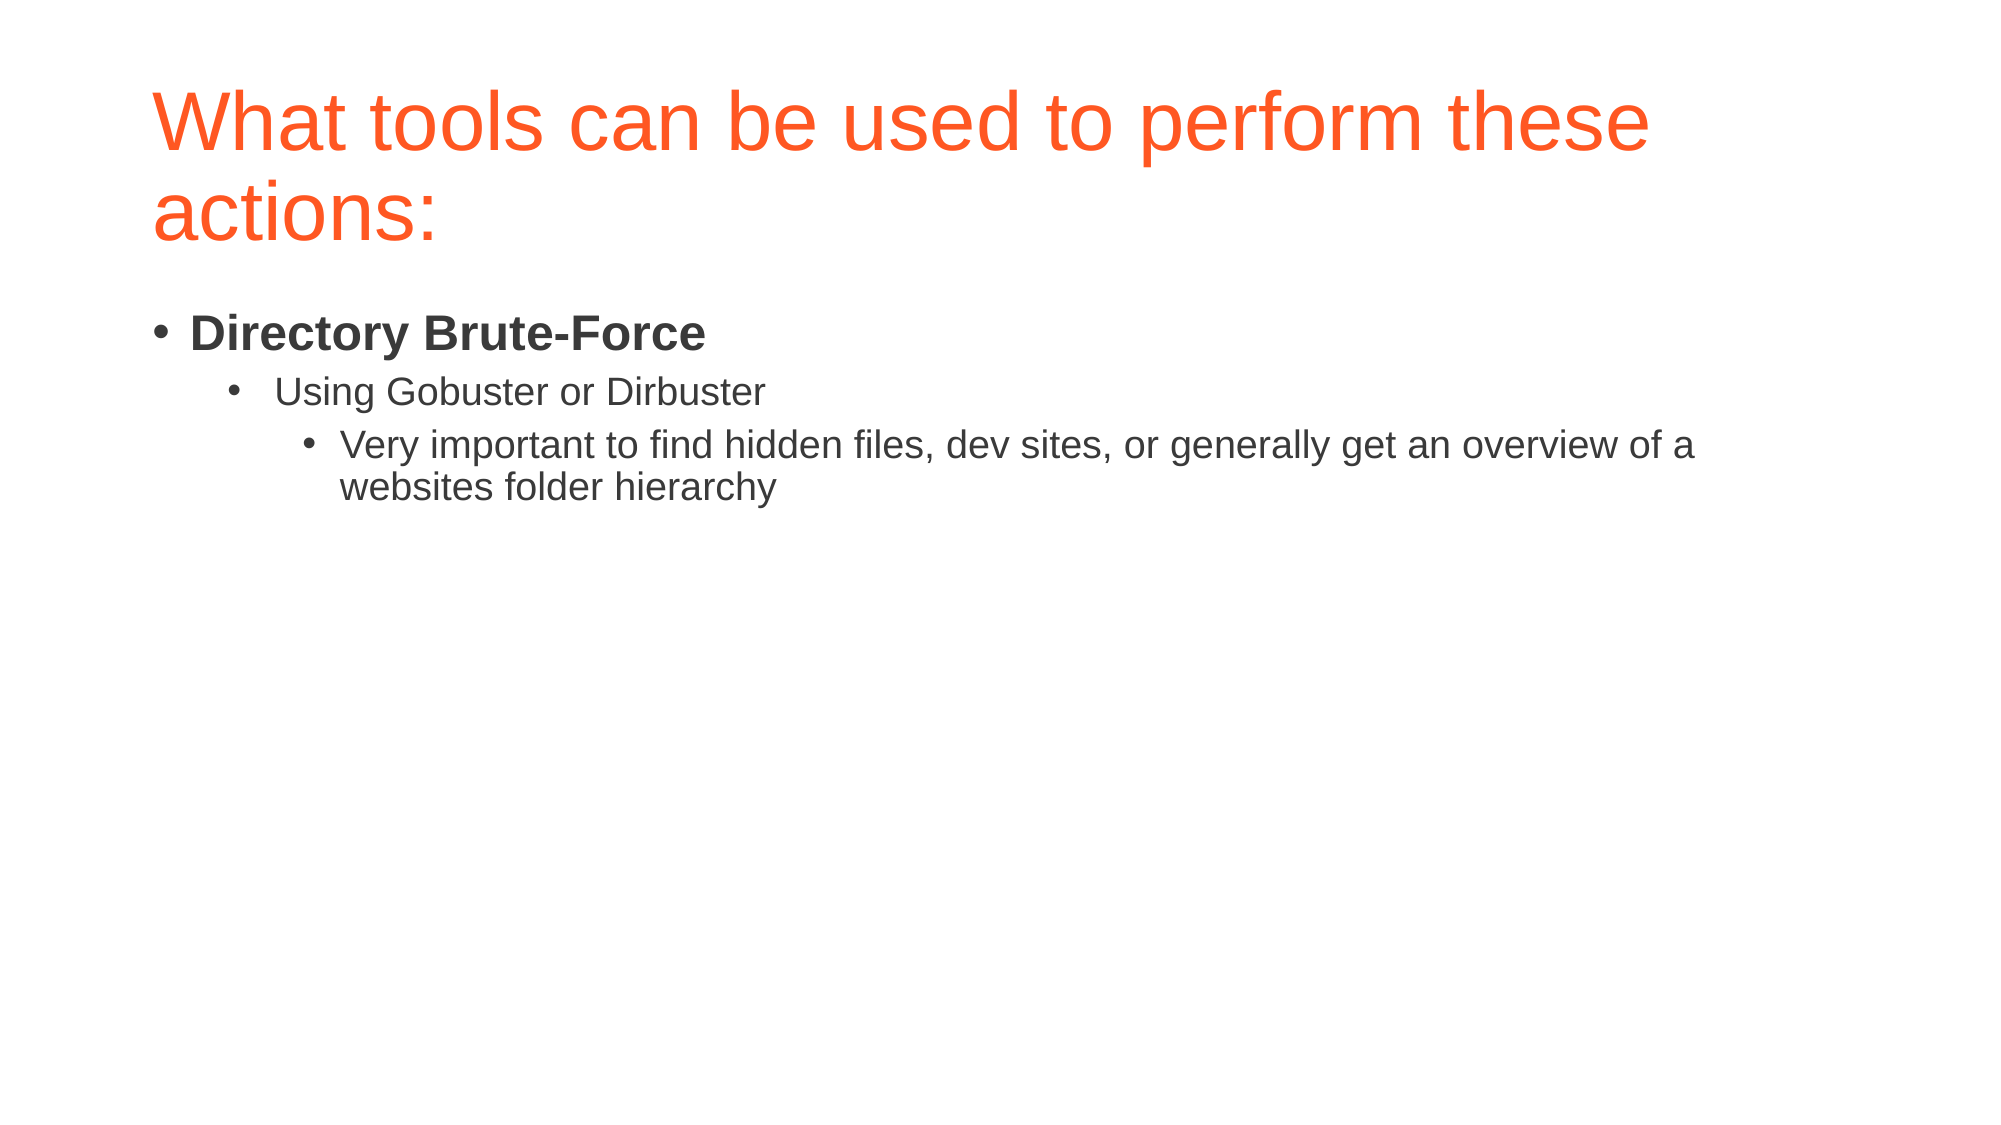

# What tools can be used to perform these actions:
Directory Brute-Force
Using Gobuster or Dirbuster
Very important to find hidden files, dev sites, or generally get an overview of a websites folder hierarchy